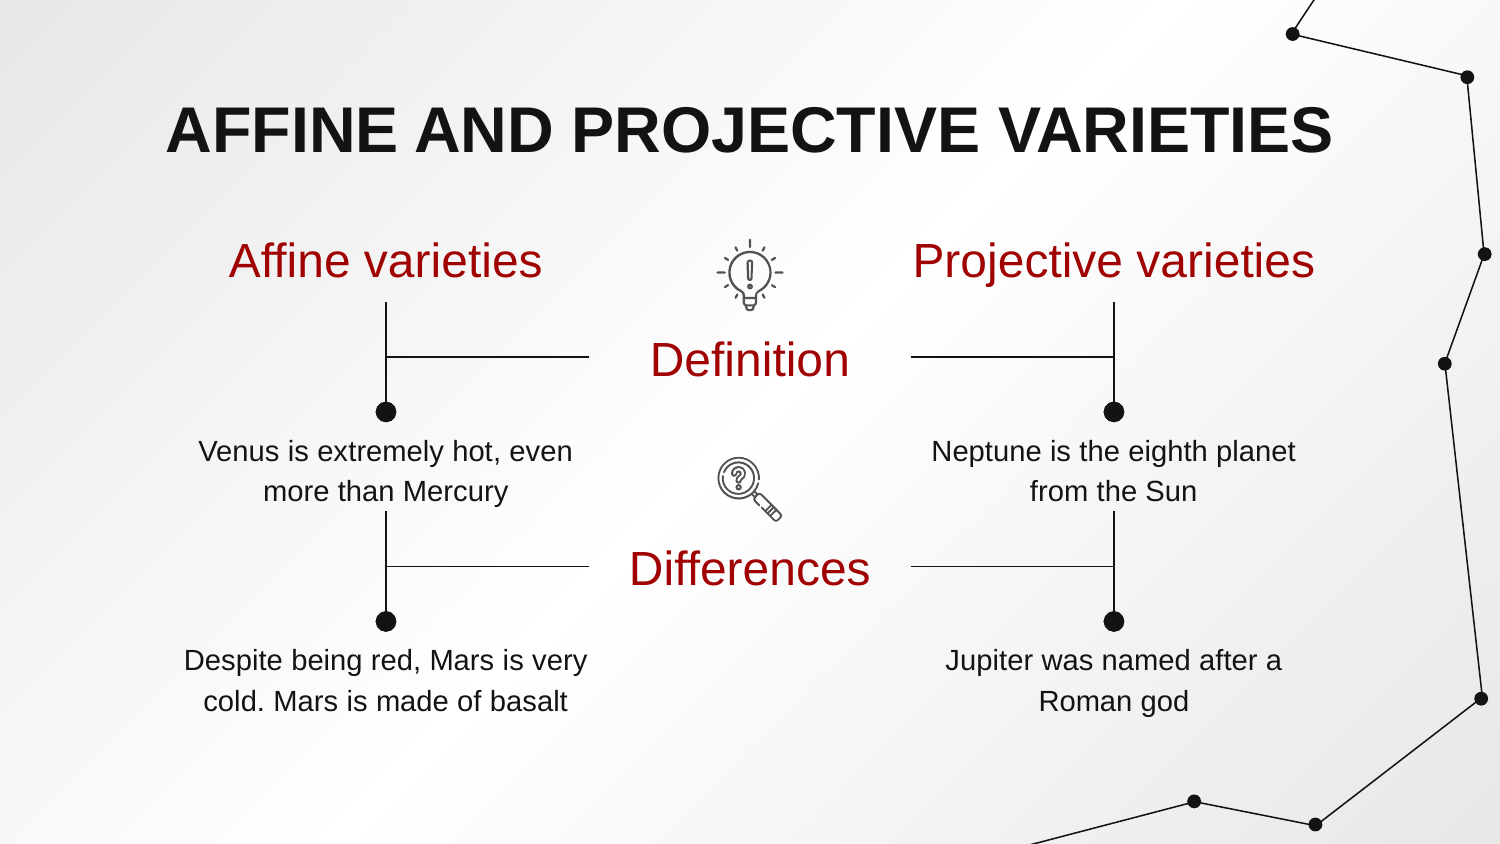

# AFFINE AND PROJECTIVE VARIETIES
Affine varieties
Projective varieties

Definition
Venus is extremely hot, even more than Mercury
Neptune is the eighth planet from the Sun

Differences
Despite being red, Mars is very cold. Mars is made of basalt
Jupiter was named after a Roman god